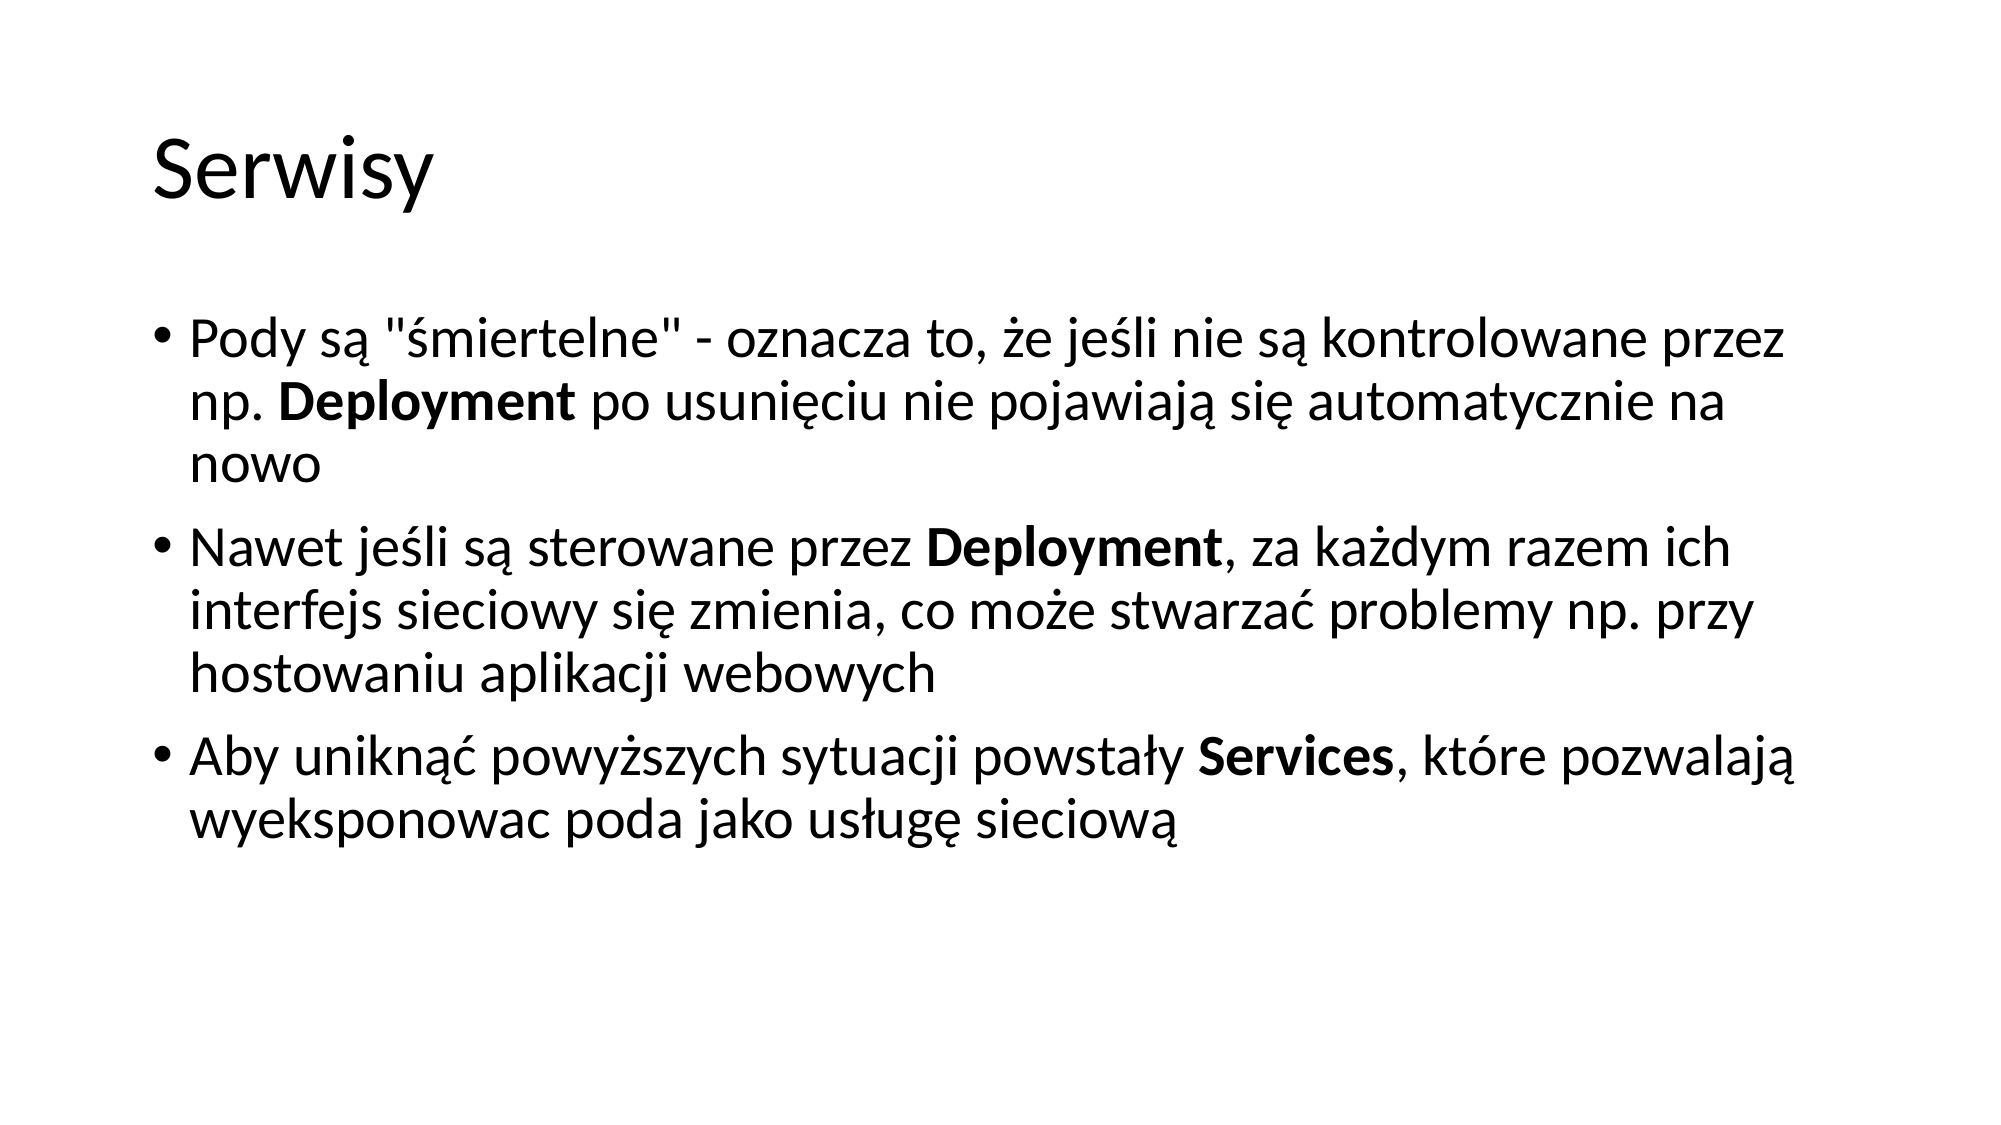

# Serwisy
Pody są "śmiertelne" - oznacza to, że jeśli nie są kontrolowane przez np. Deployment po usunięciu nie pojawiają się automatycznie na nowo
Nawet jeśli są sterowane przez Deployment, za każdym razem ich interfejs sieciowy się zmienia, co może stwarzać problemy np. przy hostowaniu aplikacji webowych
Aby uniknąć powyższych sytuacji powstały Services, które pozwalają wyeksponowac poda jako usługę sieciową